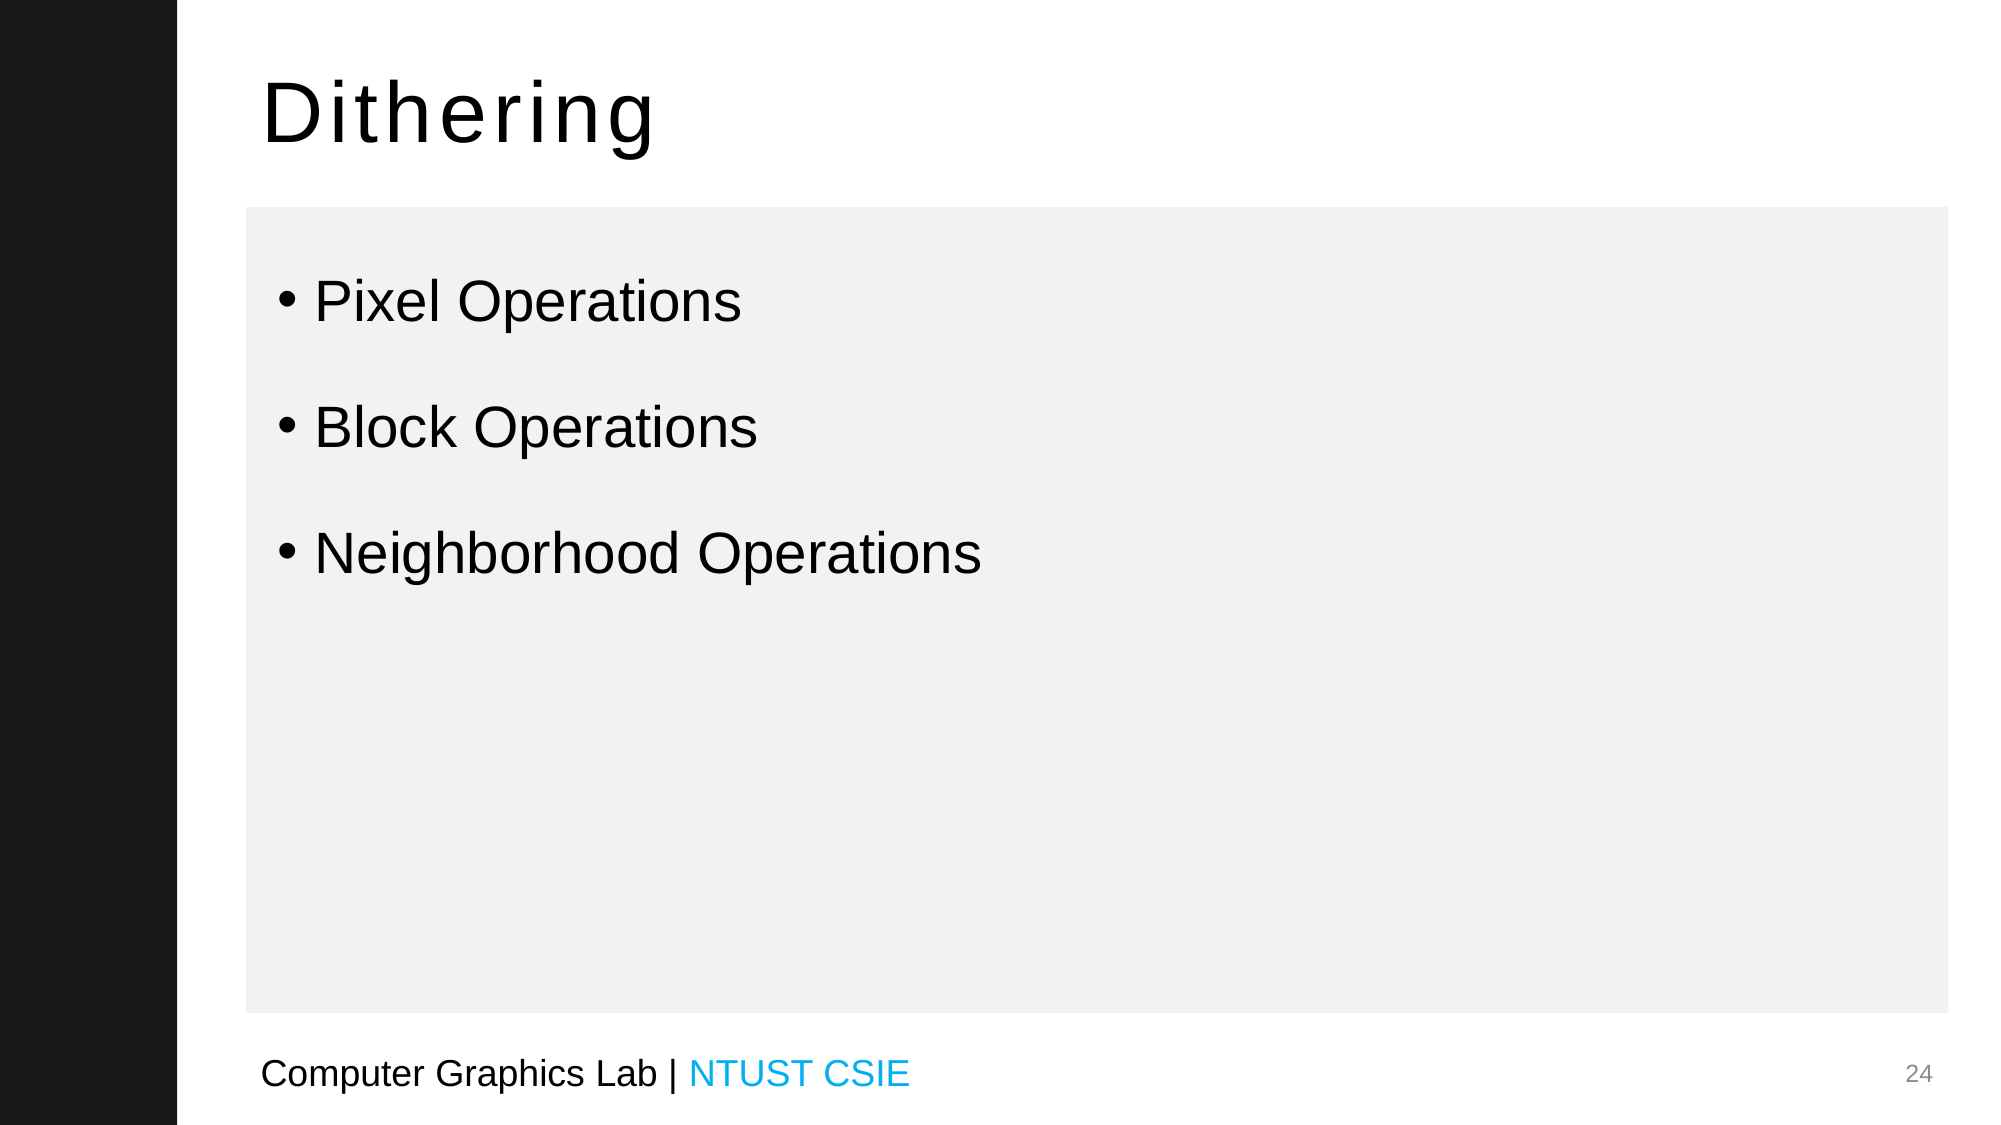

# Dithering
Pixel Operations
Block Operations
Neighborhood Operations